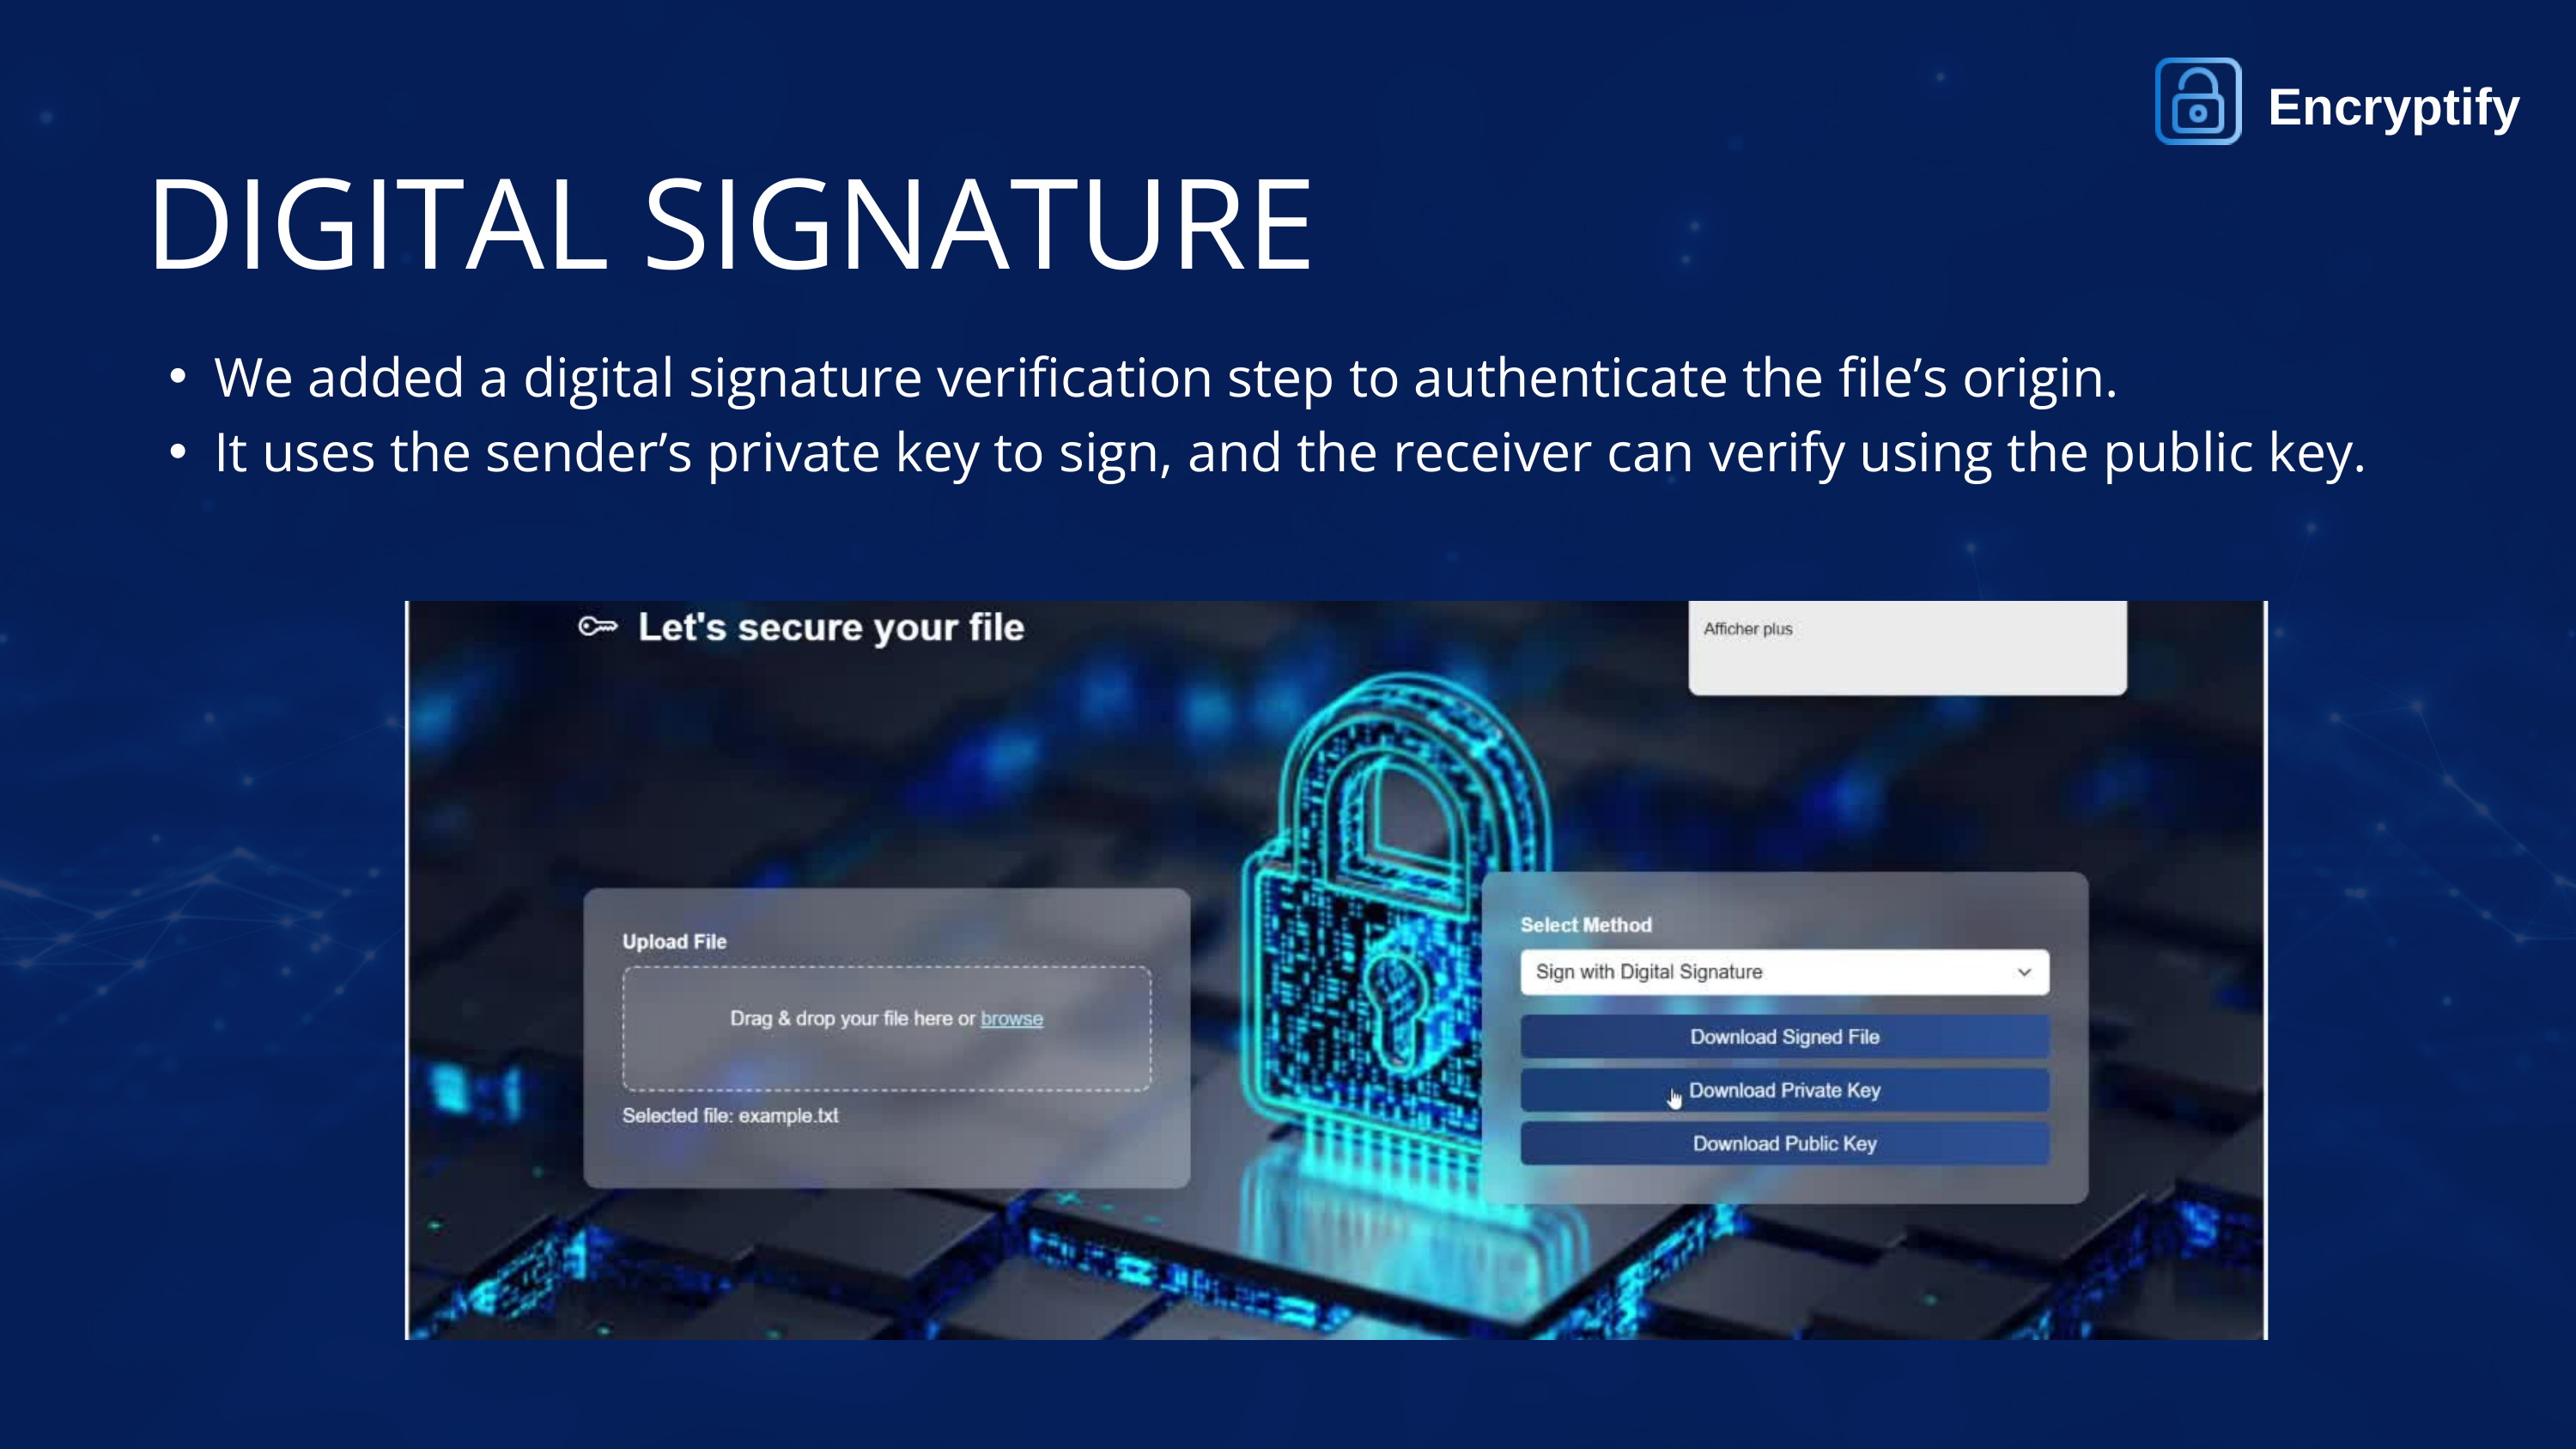

Encryptify
DIGITAL SIGNATURE
We added a digital signature verification step to authenticate the file’s origin.
It uses the sender’s private key to sign, and the receiver can verify using the public key.